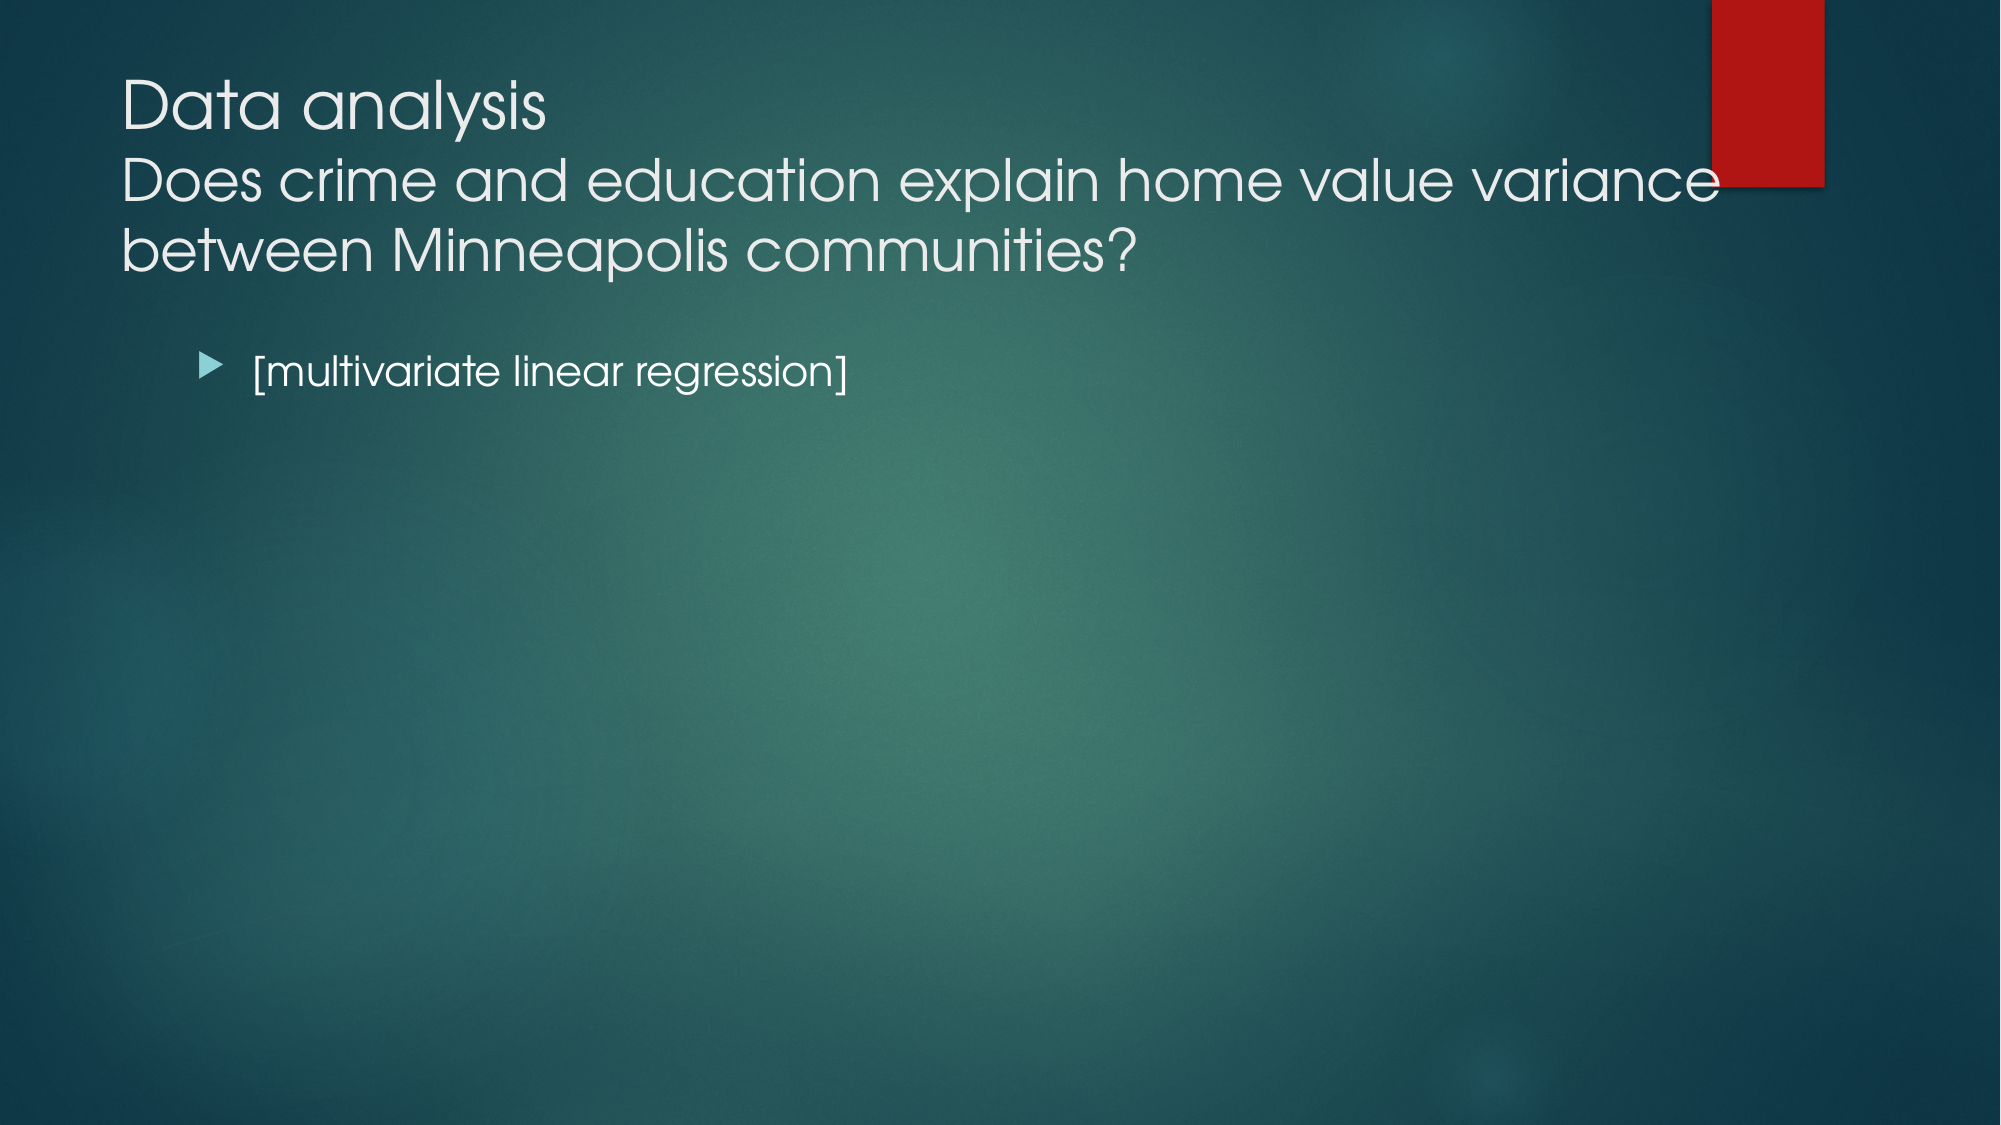

# Data analysis Does crime and education explain home value variance between Minneapolis communities?
[multivariate linear regression]